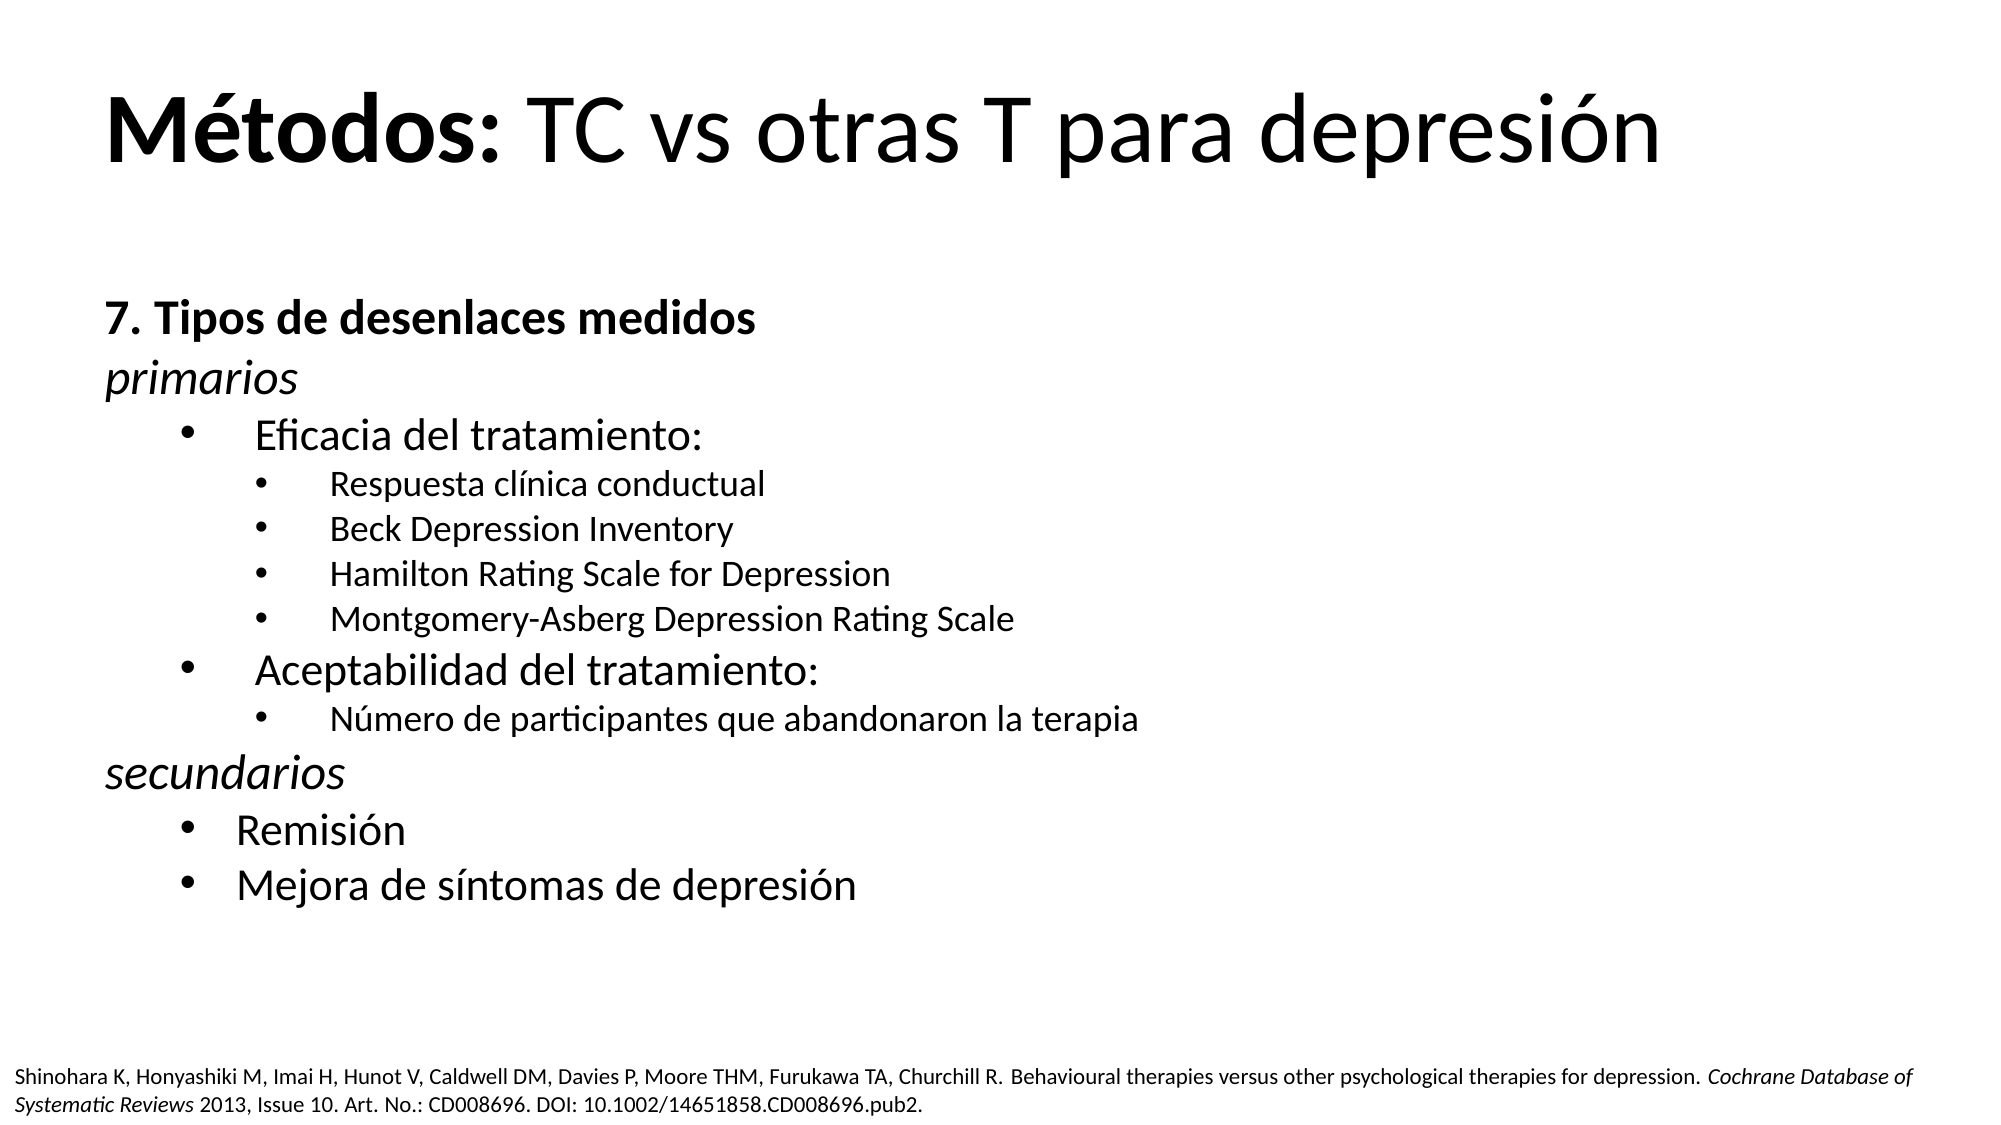

Métodos: TC vs otras T para depresión
7. Tipos de desenlaces medidos
primarios
Eficacia del tratamiento:
Respuesta clínica conductual
Beck Depression Inventory
Hamilton Rating Scale for Depression
Montgomery-Asberg Depression Rating Scale
Aceptabilidad del tratamiento:
Número de participantes que abandonaron la terapia
secundarios
Remisión
Mejora de síntomas de depresión

Shinohara K, Honyashiki M, Imai H, Hunot V, Caldwell DM, Davies P, Moore THM, Furukawa TA, Churchill R. Behavioural therapies versus other psychological therapies for depression. Cochrane Database of Systematic Reviews 2013, Issue 10. Art. No.: CD008696. DOI: 10.1002/14651858.CD008696.pub2.